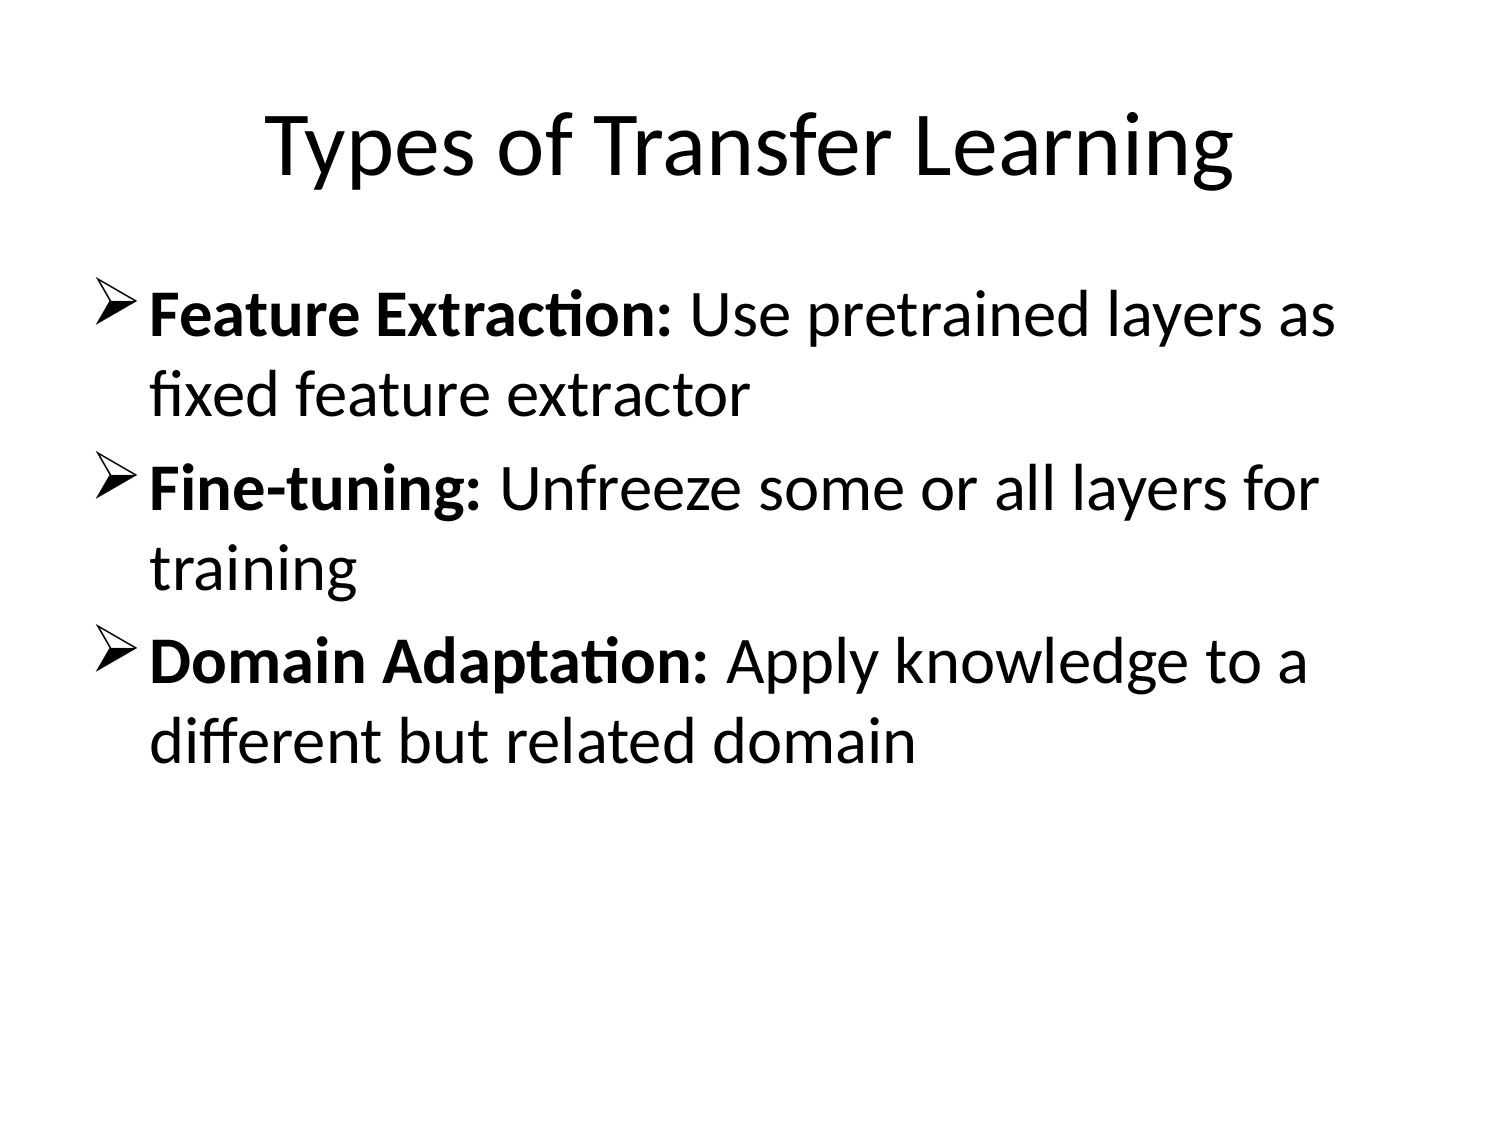

# Types of Transfer Learning
Feature Extraction: Use pretrained layers as fixed feature extractor
Fine-tuning: Unfreeze some or all layers for training
Domain Adaptation: Apply knowledge to a different but related domain